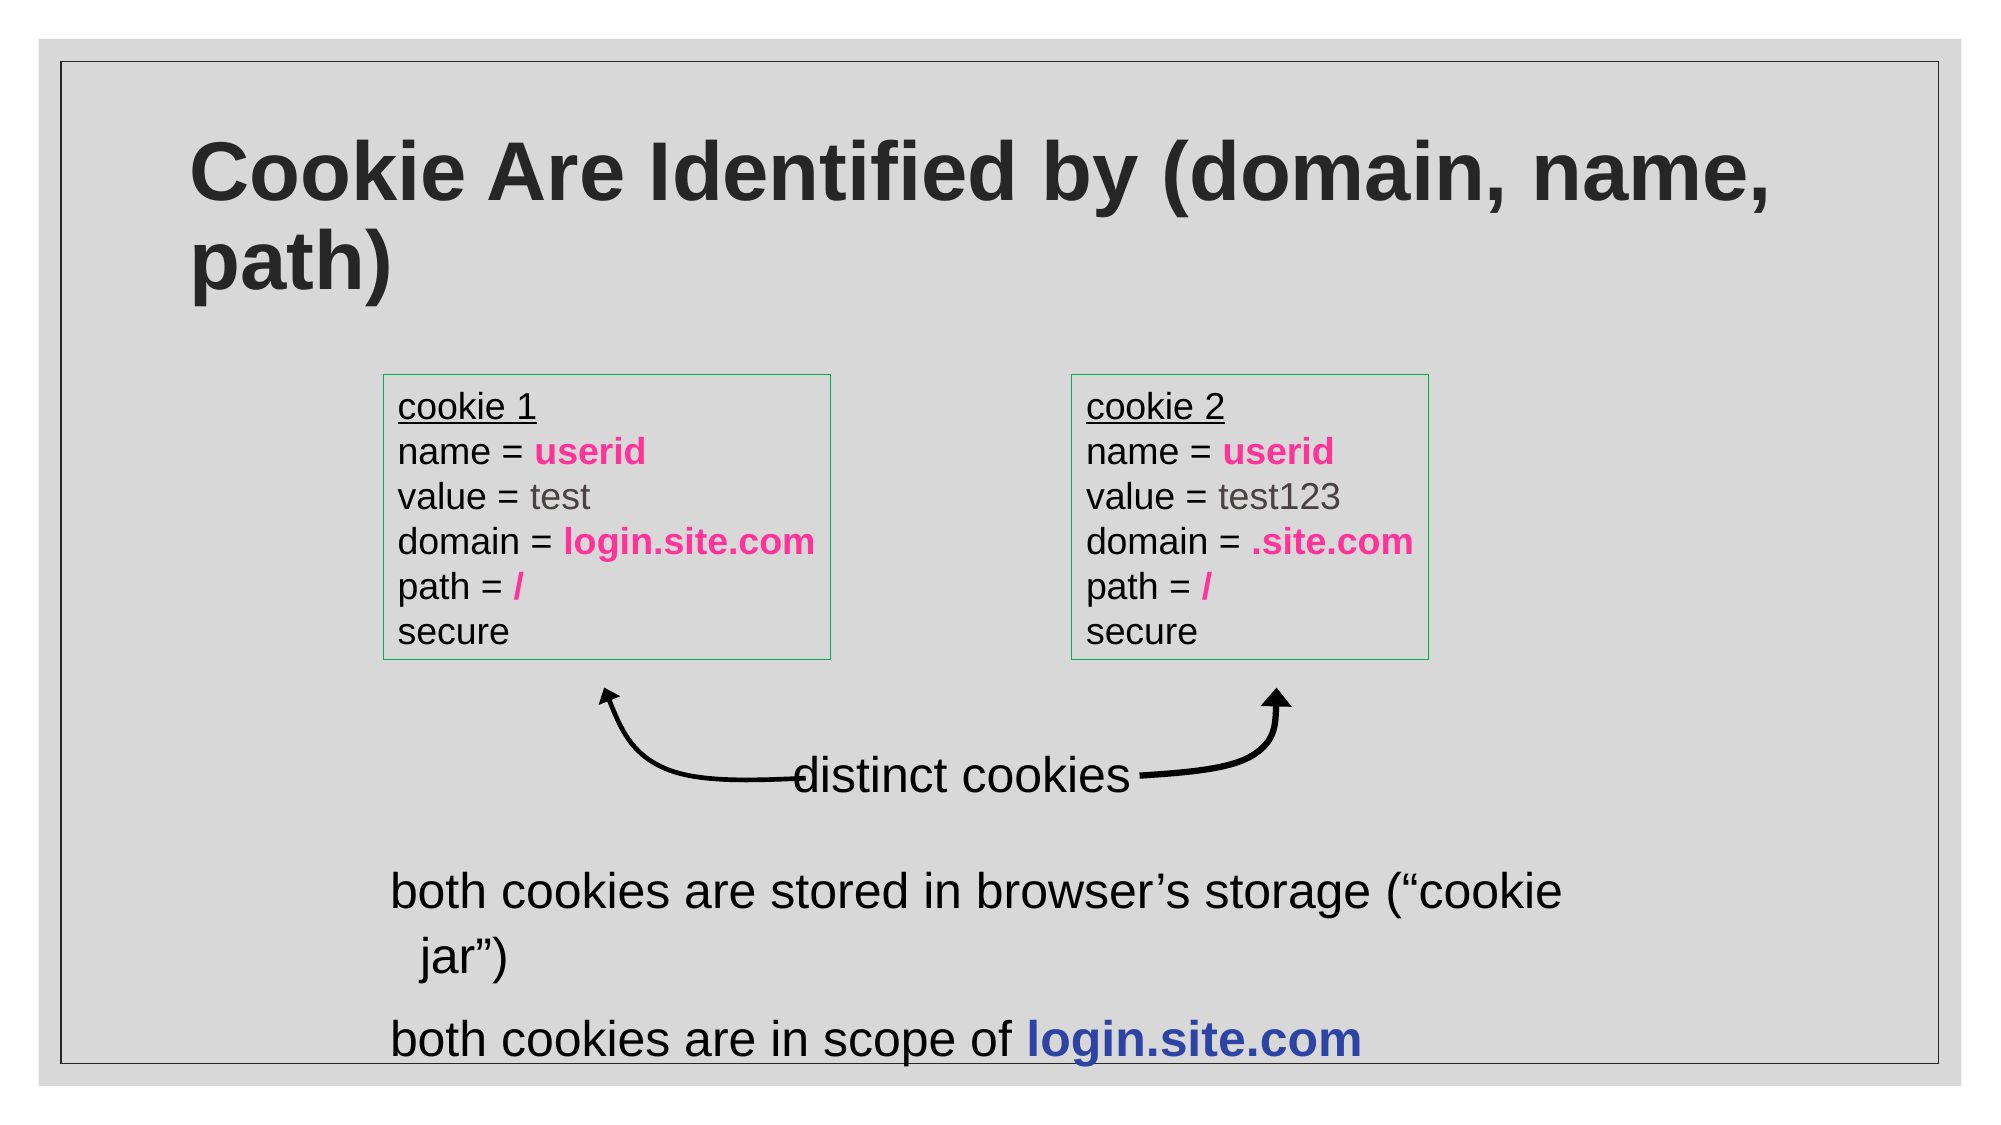

# Cookie Are Identified by (domain, name, path)
cookie 1
name = userid
value = test
domain = login.site.com
path = /
secure
cookie 2
name = userid
value = test123
domain = .site.com
path = /
secure

distinct cookies
both cookies are stored in browser’s storage (“cookie jar”)
both cookies are in scope of login.site.com